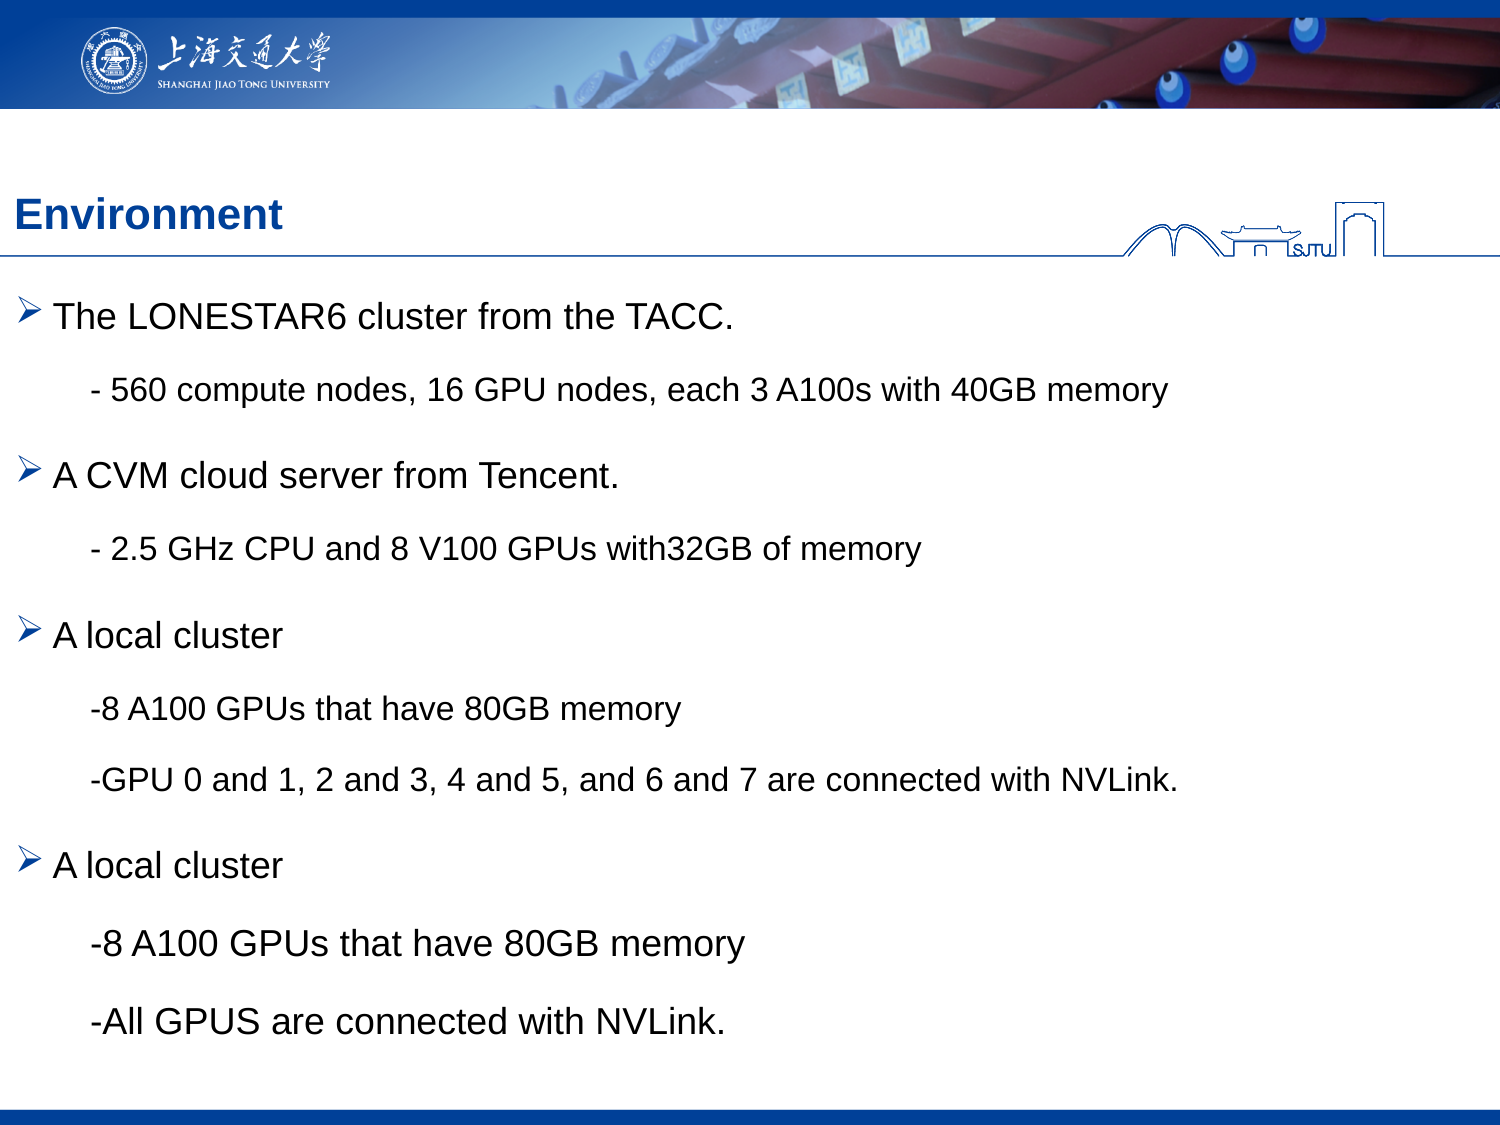

# Environment
The LONESTAR6 cluster from the TACC.
- 560 compute nodes, 16 GPU nodes, each 3 A100s with 40GB memory
A CVM cloud server from Tencent.
- 2.5 GHz CPU and 8 V100 GPUs with32GB of memory
A local cluster
-8 A100 GPUs that have 80GB memory
-GPU 0 and 1, 2 and 3, 4 and 5, and 6 and 7 are connected with NVLink.
A local cluster
-8 A100 GPUs that have 80GB memory
-All GPUS are connected with NVLink.